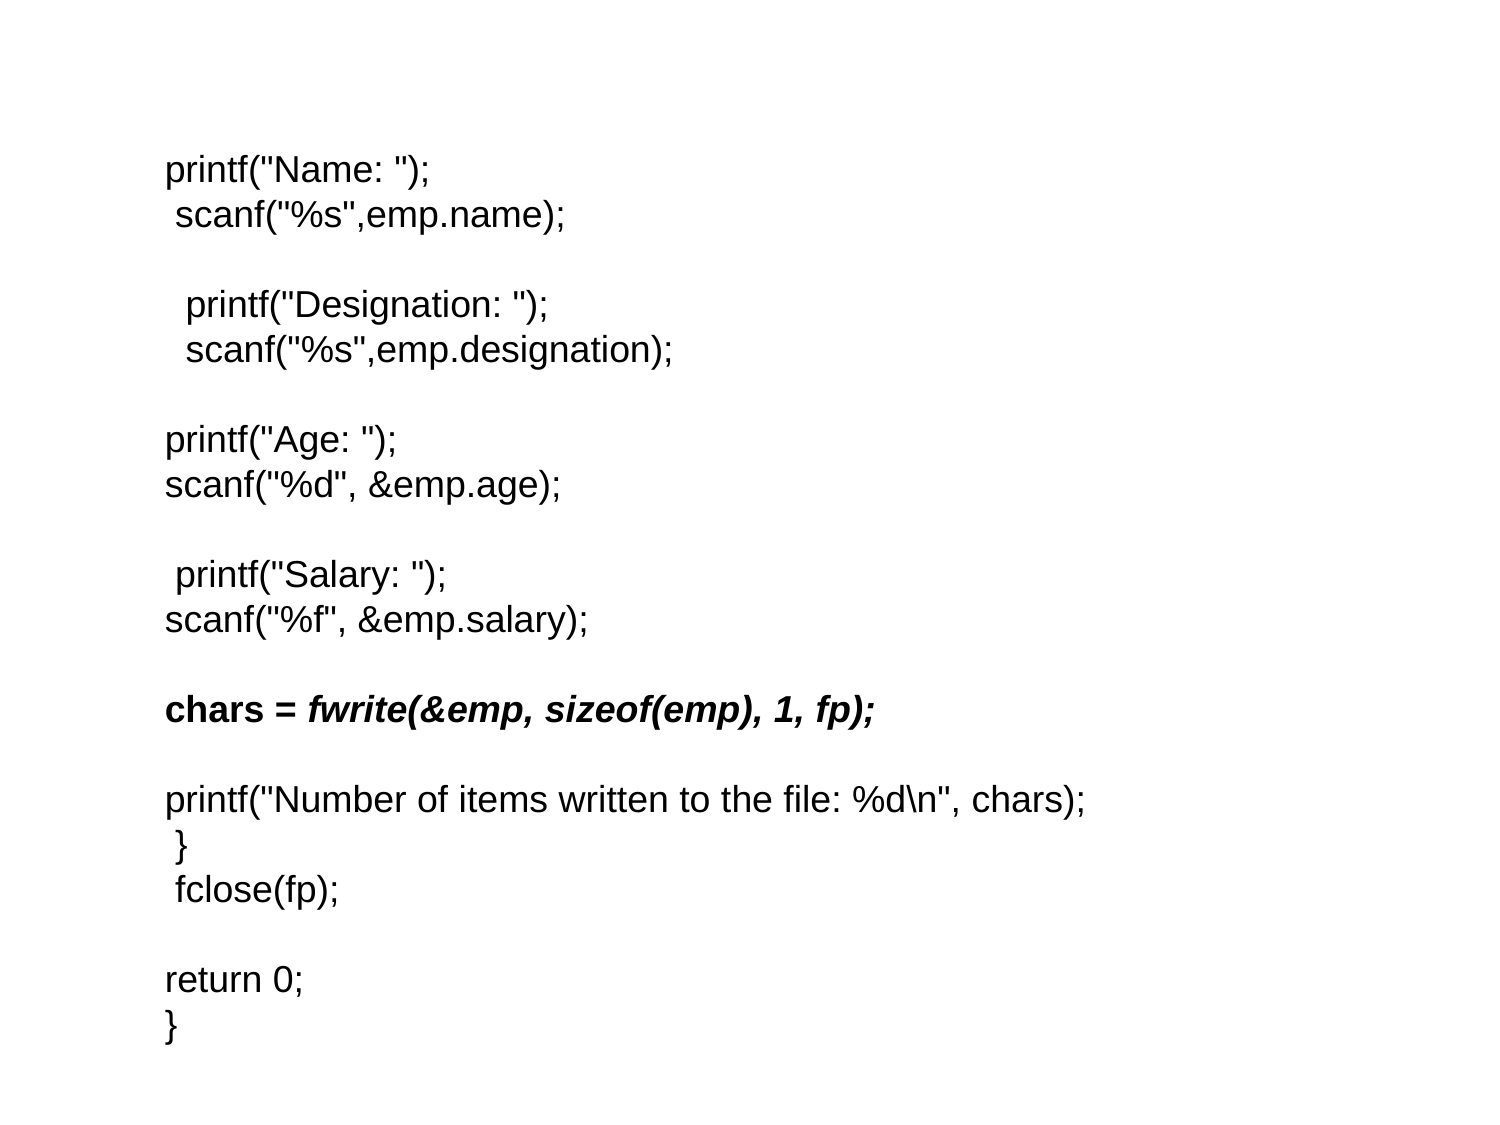

printf("Name: ");
 scanf("%s",emp.name);

  printf("Designation: ");
  scanf("%s",emp.designation);

printf("Age: ");
scanf("%d", &emp.age);

 printf("Salary: ");
scanf("%f", &emp.salary);

chars = fwrite(&emp, sizeof(emp), 1, fp);

printf("Number of items written to the file: %d\n", chars);
 }
 fclose(fp);

return 0;
}